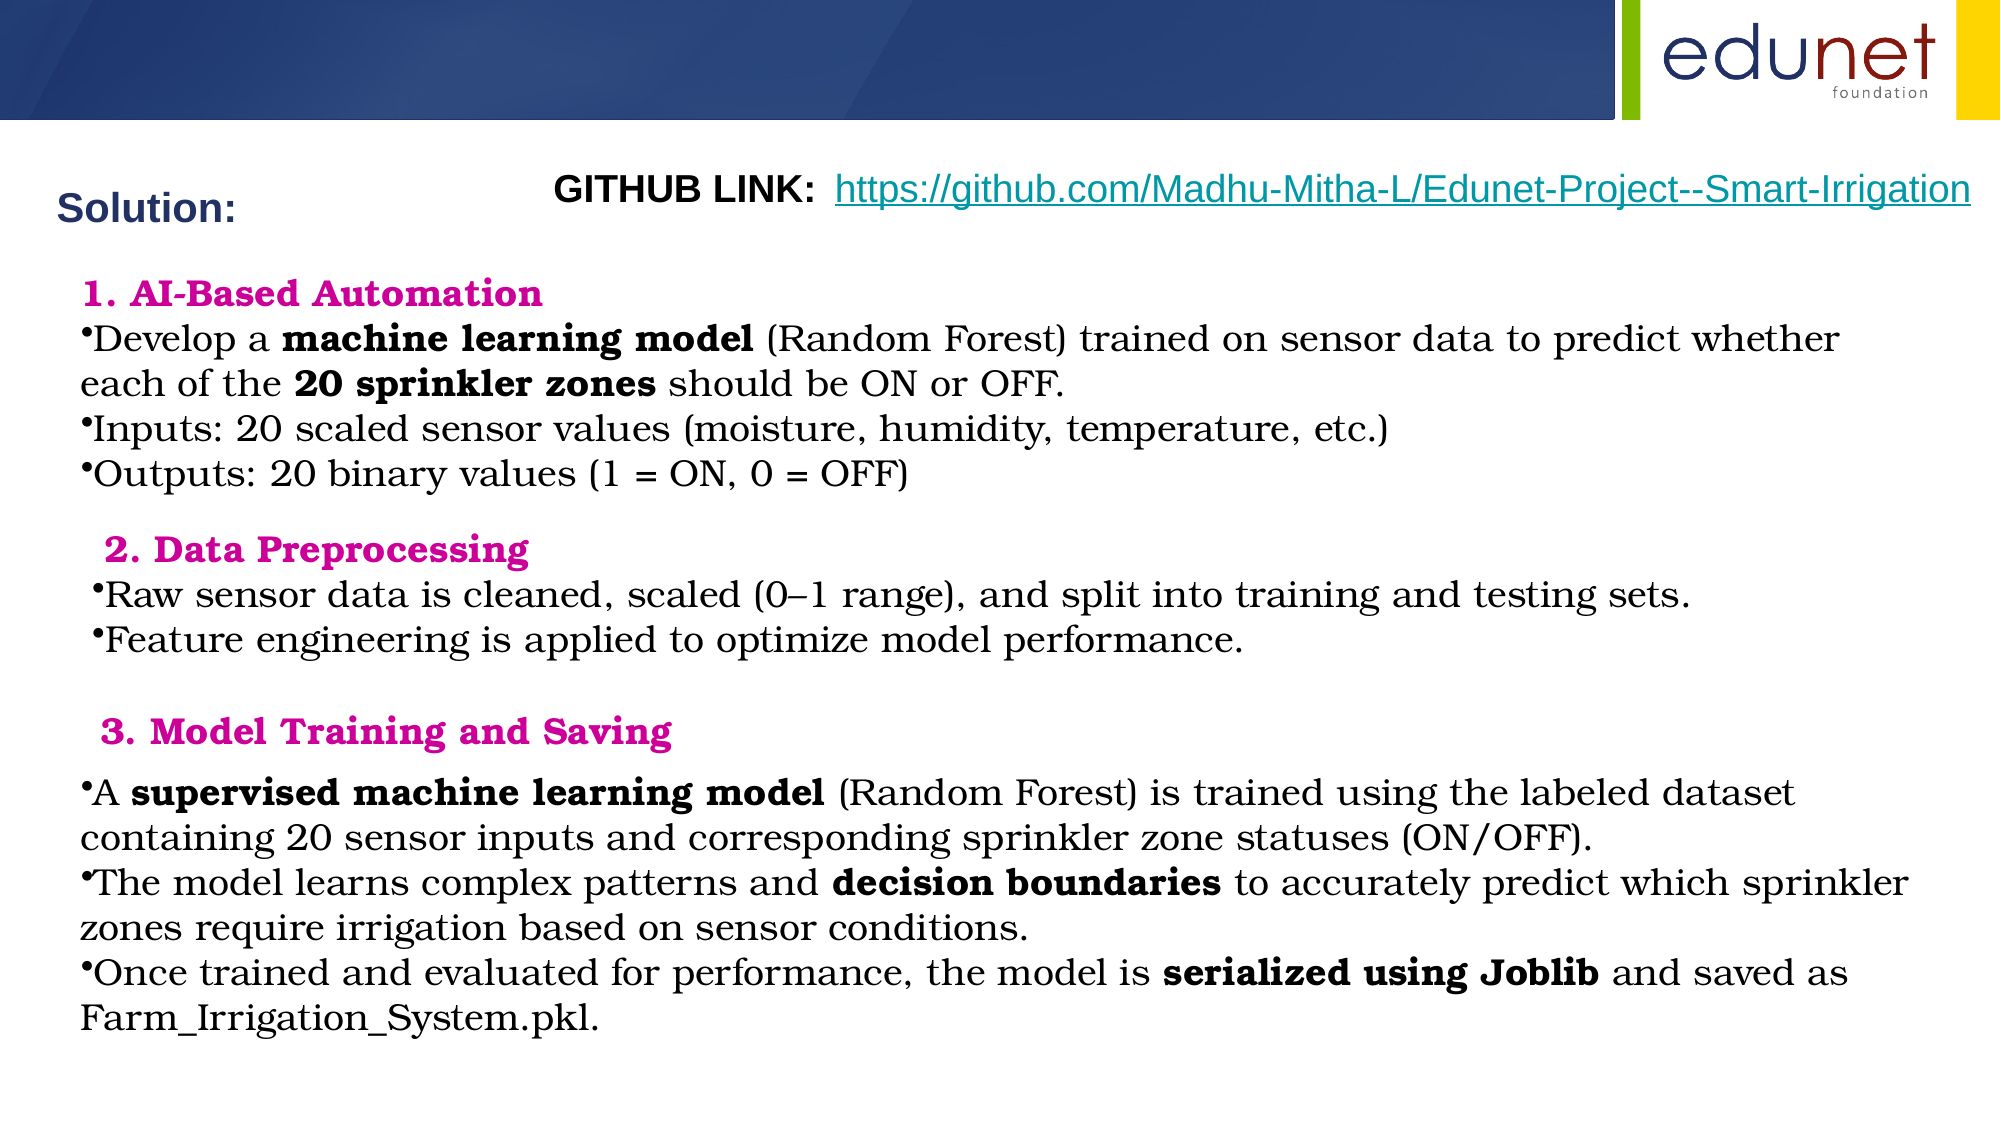

GITHUB LINK:
https://github.com/Madhu-Mitha-L/Edunet-Project--Smart-Irrigation
Solution:
1. AI-Based Automation
Develop a machine learning model (Random Forest) trained on sensor data to predict whether each of the 20 sprinkler zones should be ON or OFF.
Inputs: 20 scaled sensor values (moisture, humidity, temperature, etc.)
Outputs: 20 binary values (1 = ON, 0 = OFF)

 2. Data Preprocessing
Raw sensor data is cleaned, scaled (0–1 range), and split into training and testing sets.
Feature engineering is applied to optimize model performance.

3. Model Training and Saving

A supervised machine learning model (Random Forest) is trained using the labeled dataset containing 20 sensor inputs and corresponding sprinkler zone statuses (ON/OFF).
The model learns complex patterns and decision boundaries to accurately predict which sprinkler zones require irrigation based on sensor conditions.
Once trained and evaluated for performance, the model is serialized using Joblib and saved as Farm_Irrigation_System.pkl.